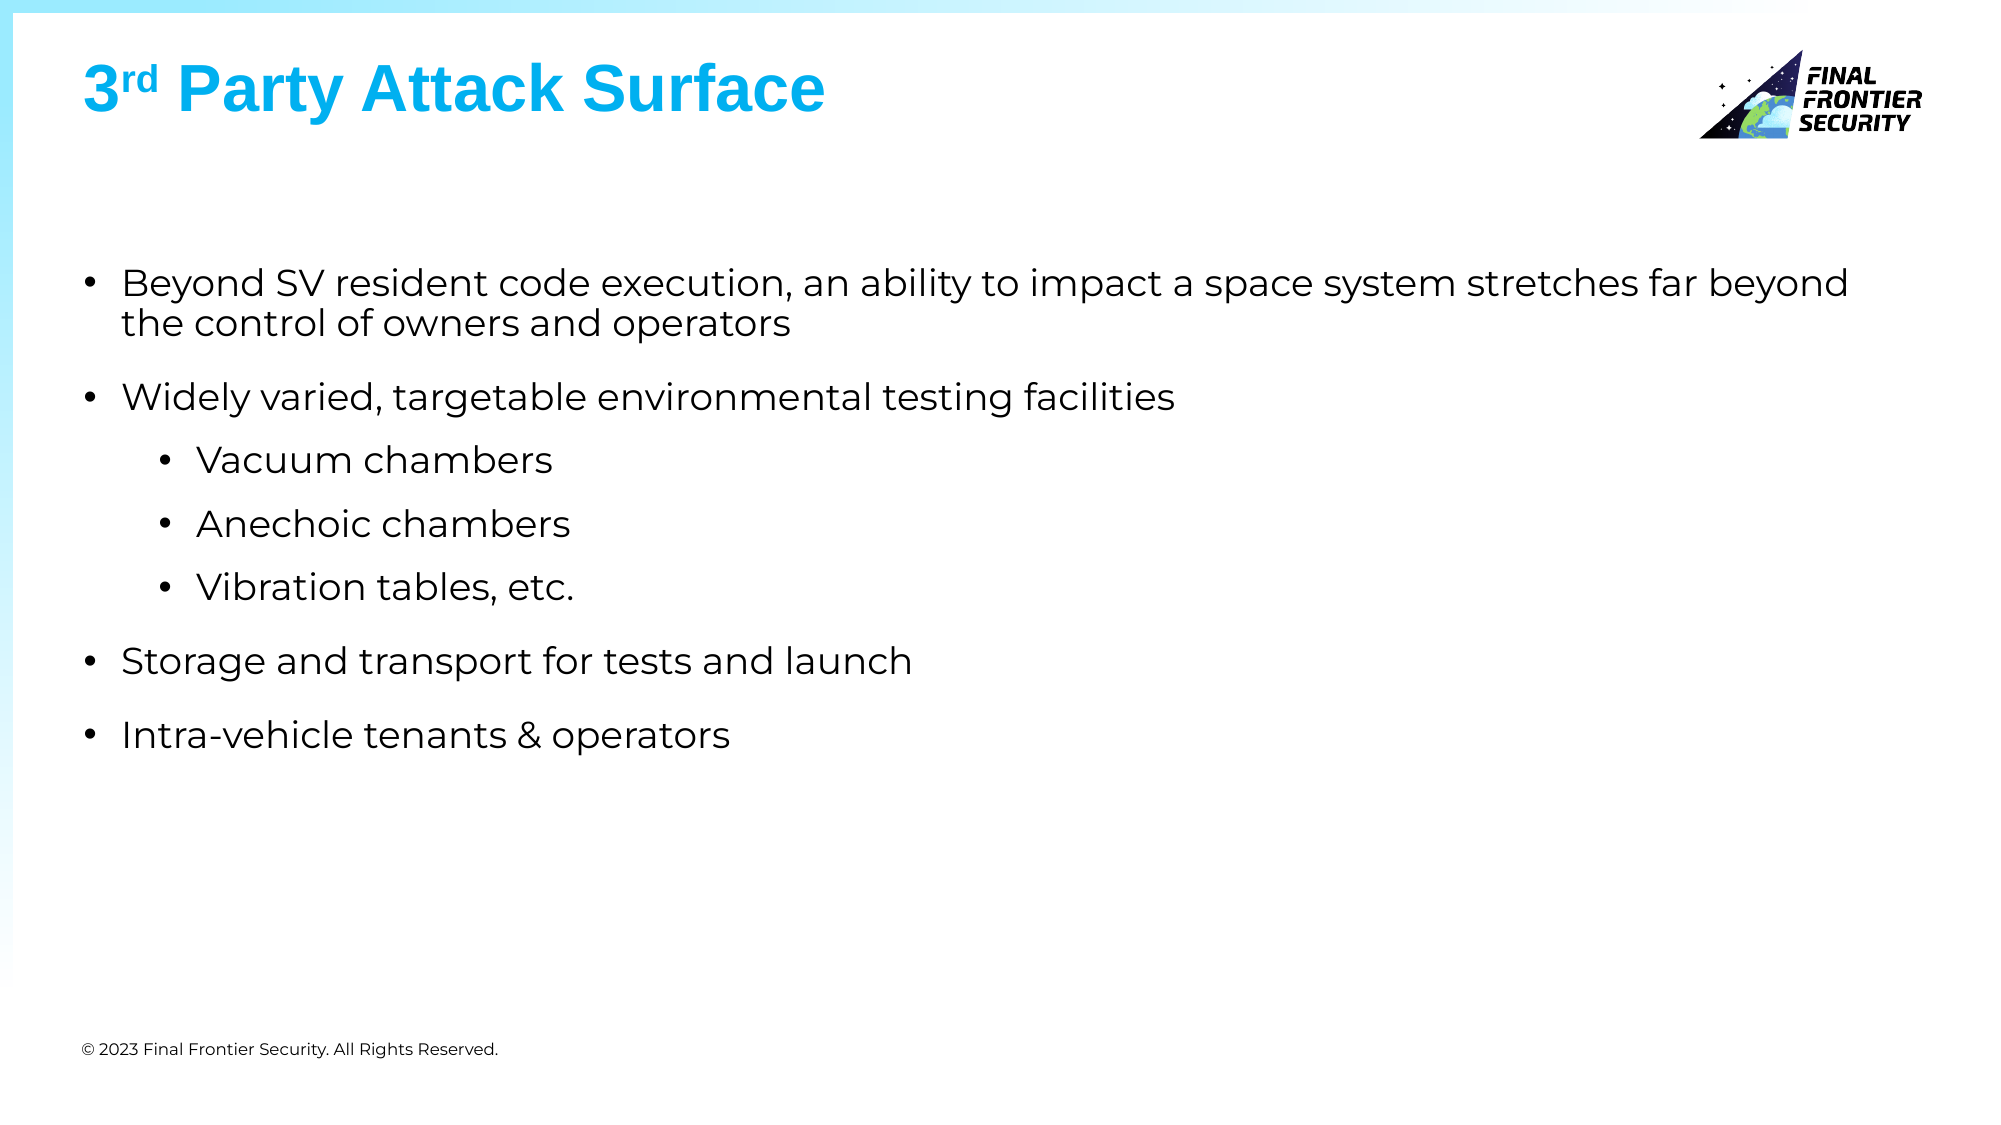

# 3rd Party Attack Surface
Beyond SV resident code execution, an ability to impact a space system stretches far beyond the control of owners and operators
Widely varied, targetable environmental testing facilities
Vacuum chambers
Anechoic chambers
Vibration tables, etc.
Storage and transport for tests and launch
Intra-vehicle tenants & operators